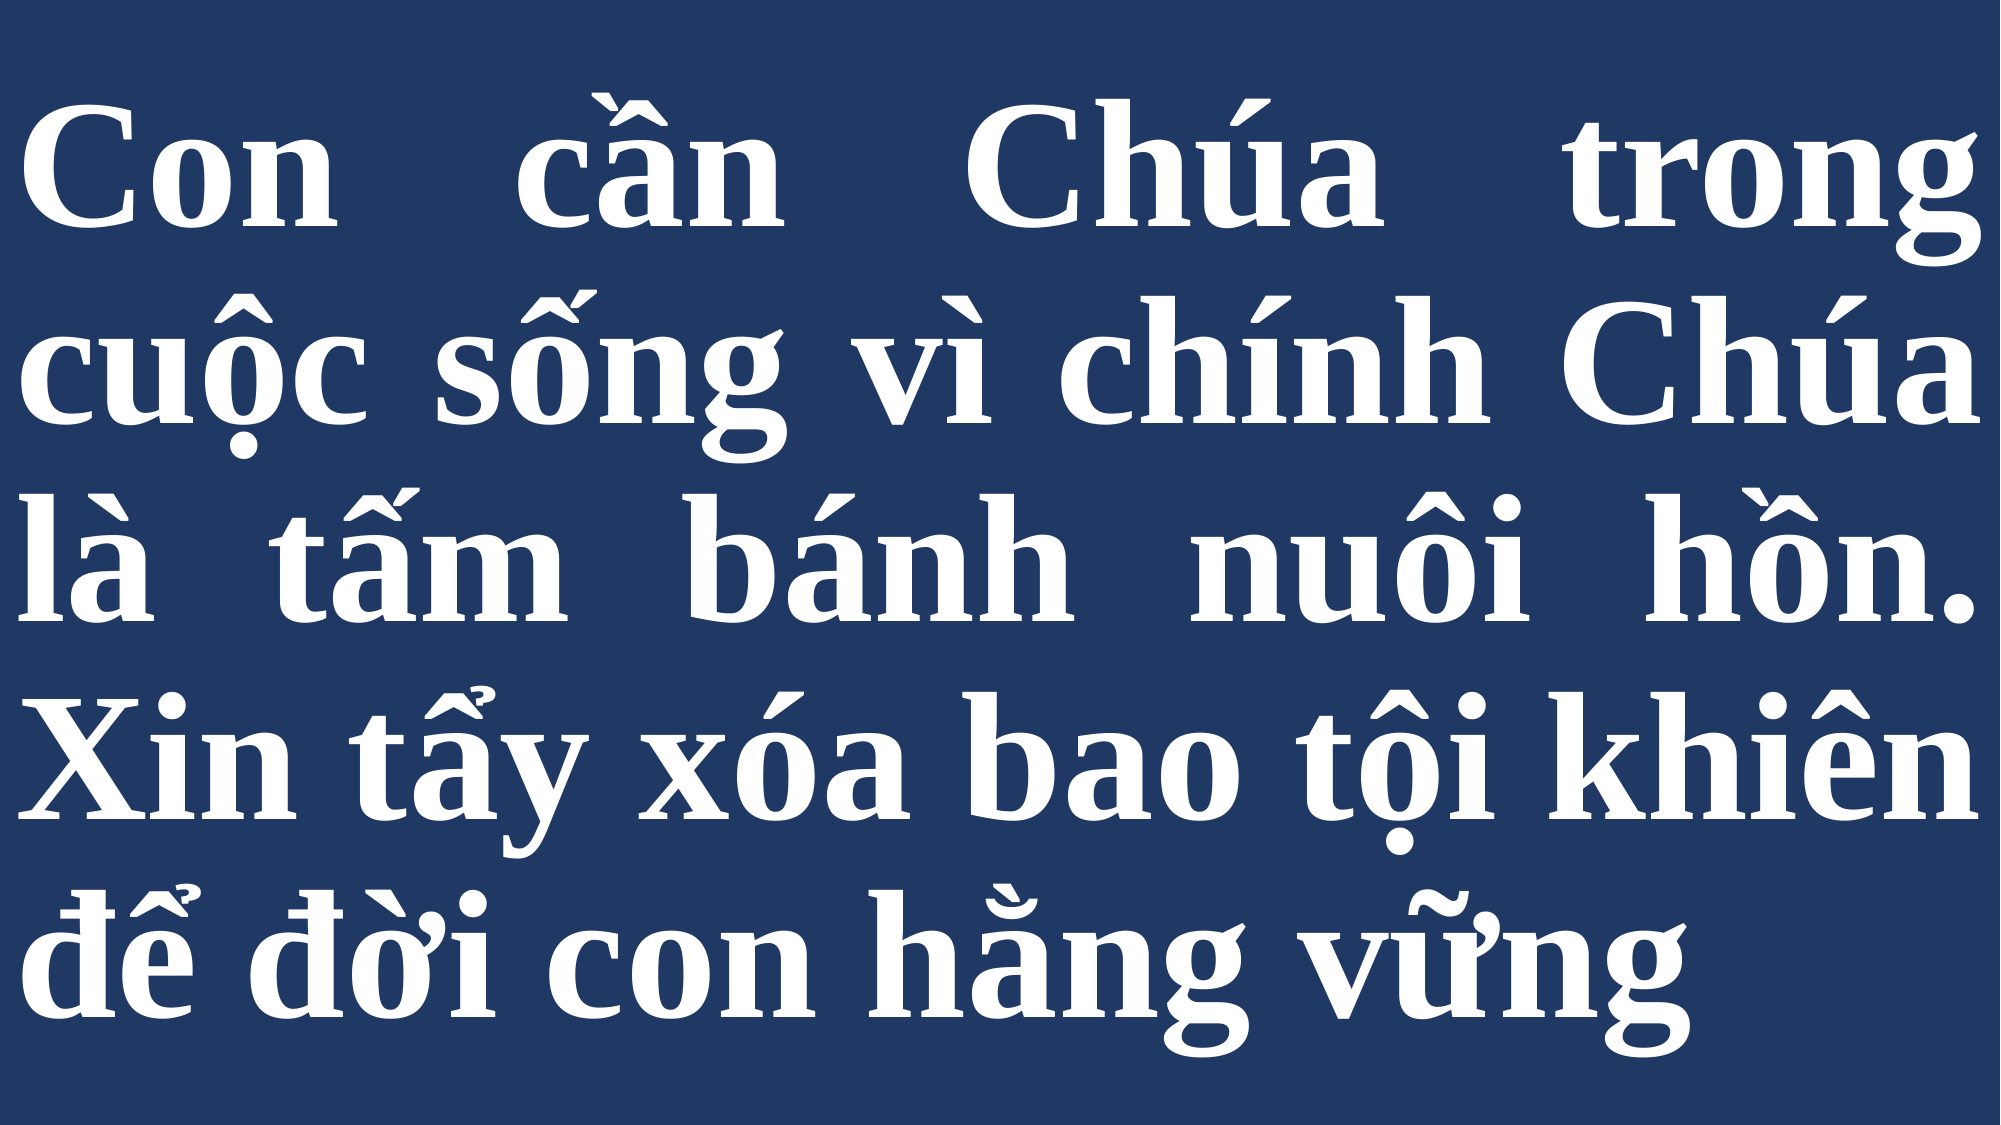

# Con cần Chúa trong cuộc sống vì chính Chúa là tấm bánh nuôi hồn. Xin tẩy xóa bao tội khiên để đời con hằng vững